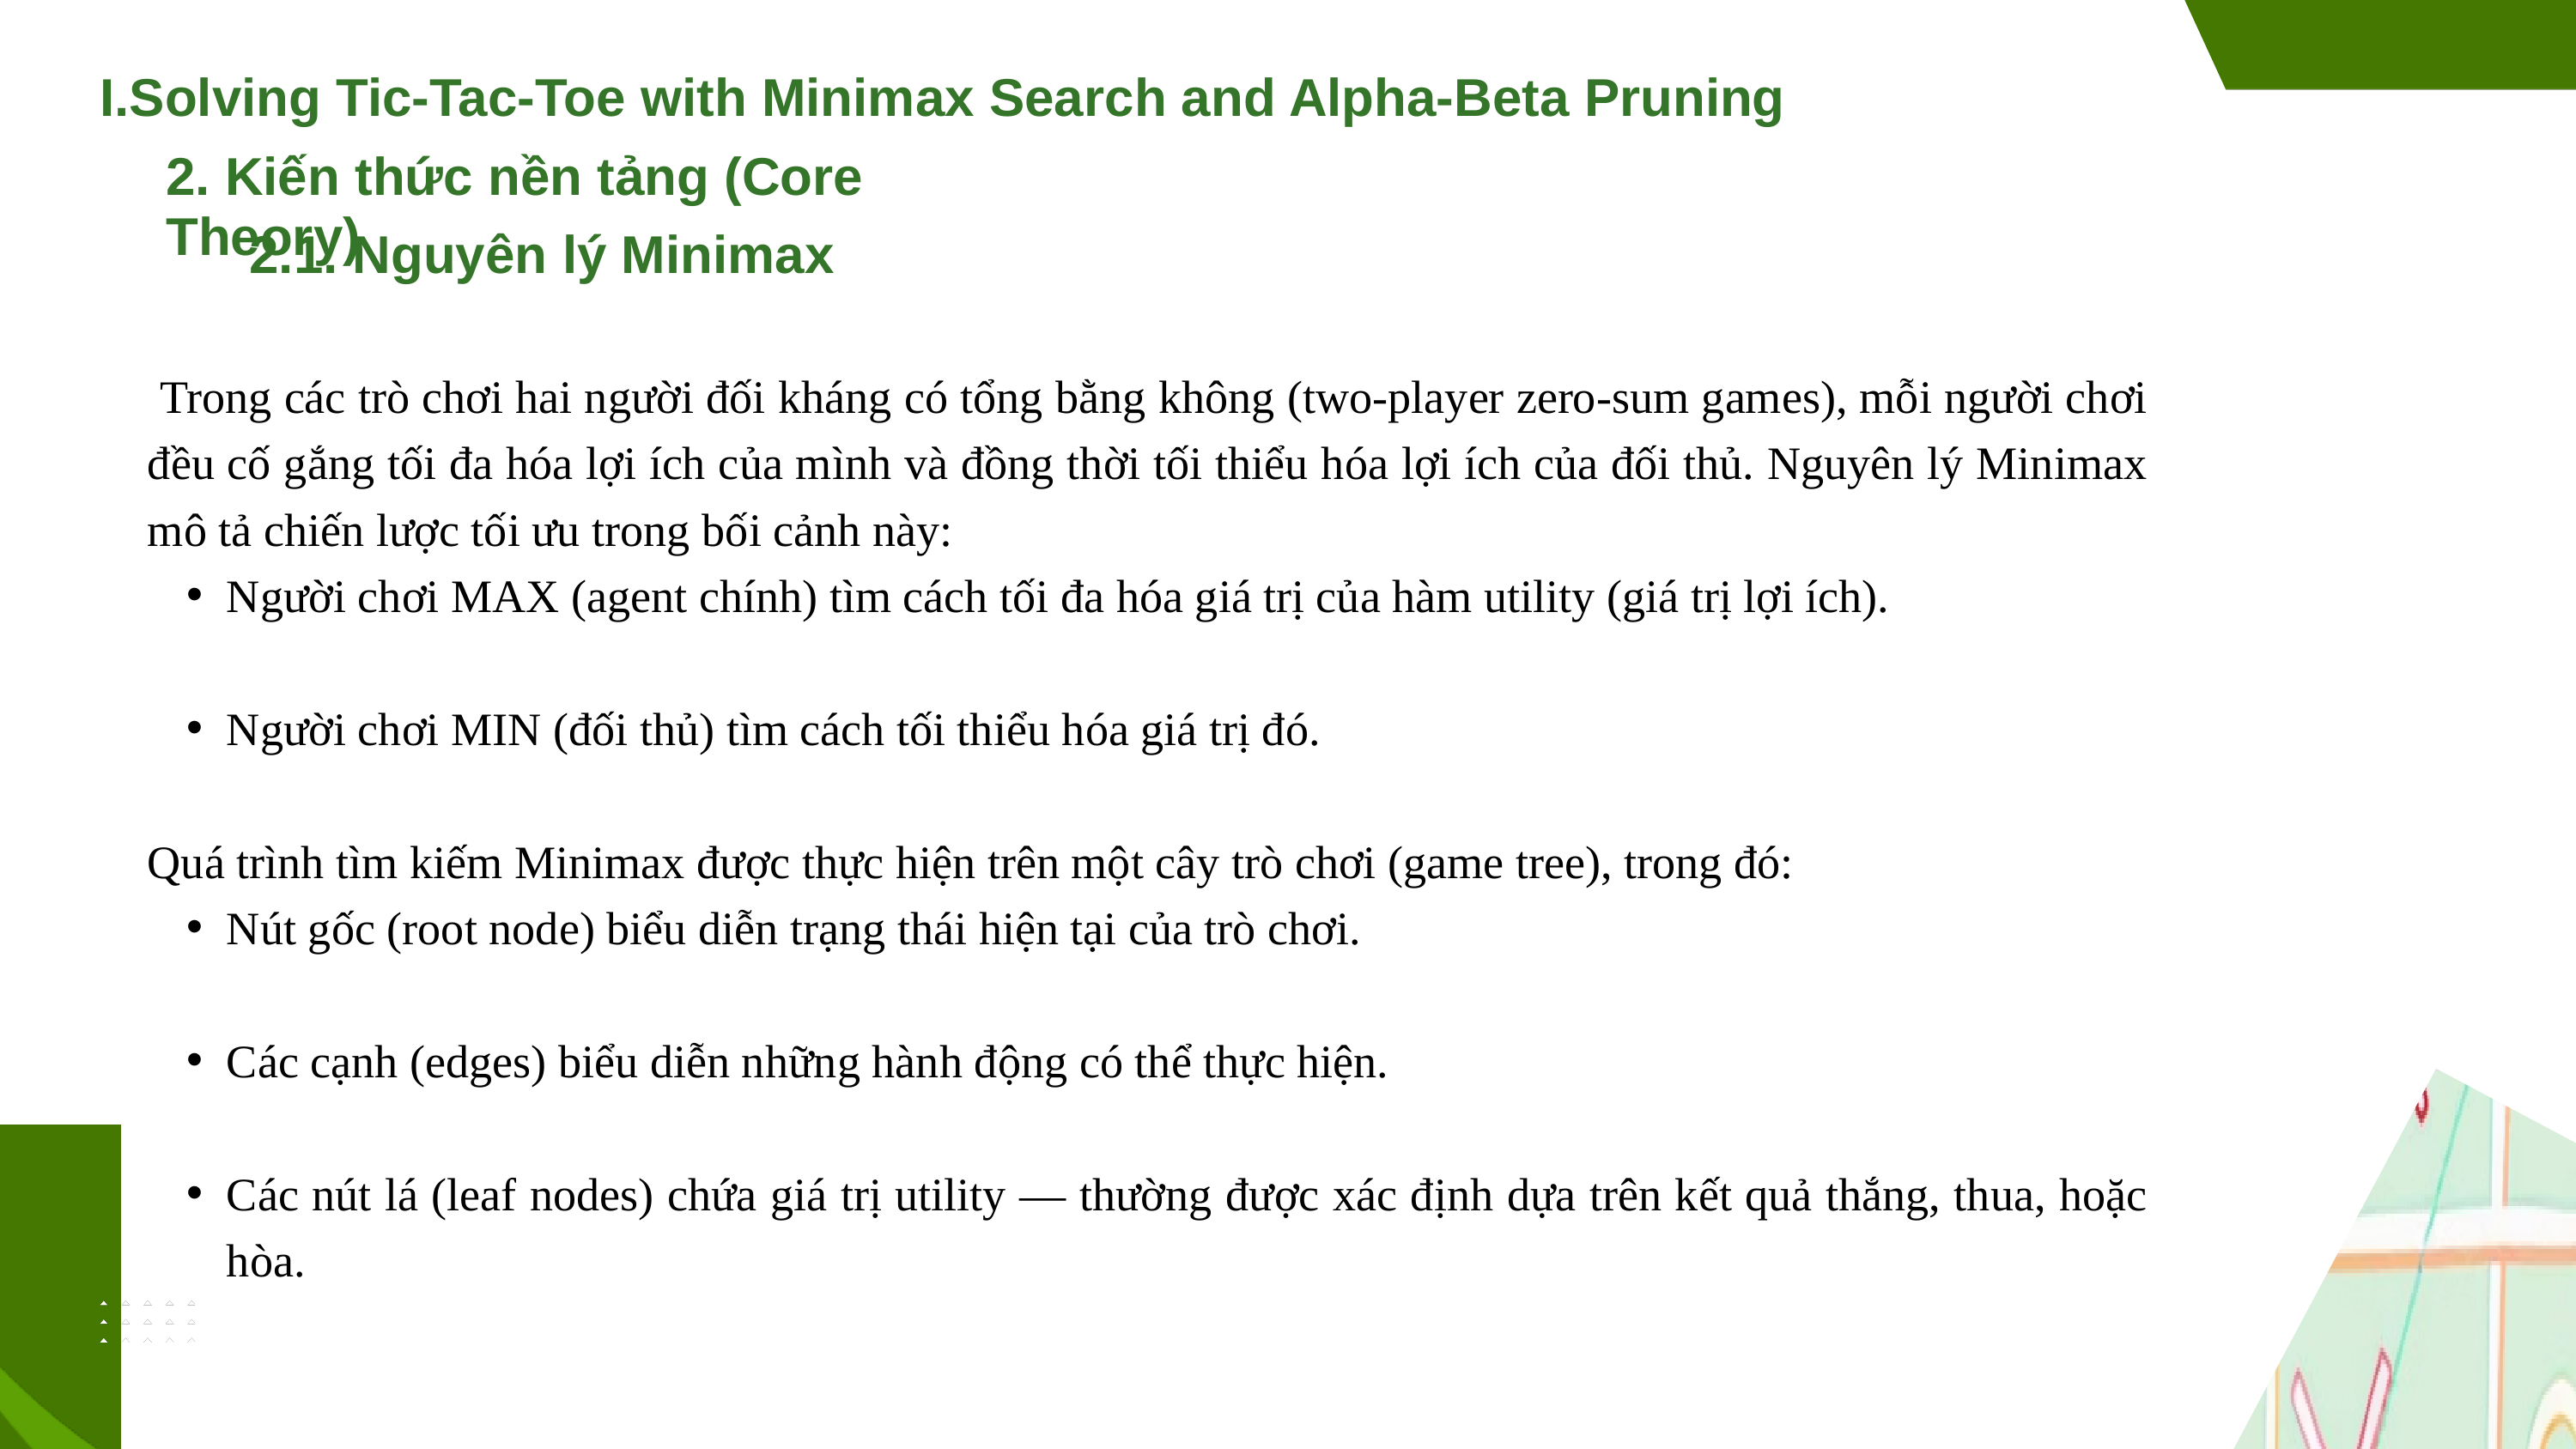

I.Solving Tic-Tac-Toe with Minimax Search and Alpha-Beta Pruning

2. Kiến thức nền tảng (Core Theory)

2.1. Nguyên lý Minimax

 Trong các trò chơi hai người đối kháng có tổng bằng không (two-player zero-sum games), mỗi người chơi đều cố gắng tối đa hóa lợi ích của mình và đồng thời tối thiểu hóa lợi ích của đối thủ. Nguyên lý Minimax mô tả chiến lược tối ưu trong bối cảnh này:
Người chơi MAX (agent chính) tìm cách tối đa hóa giá trị của hàm utility (giá trị lợi ích).

Người chơi MIN (đối thủ) tìm cách tối thiểu hóa giá trị đó.

Quá trình tìm kiếm Minimax được thực hiện trên một cây trò chơi (game tree), trong đó:
Nút gốc (root node) biểu diễn trạng thái hiện tại của trò chơi.

Các cạnh (edges) biểu diễn những hành động có thể thực hiện.

Các nút lá (leaf nodes) chứa giá trị utility — thường được xác định dựa trên kết quả thắng, thua, hoặc hòa.